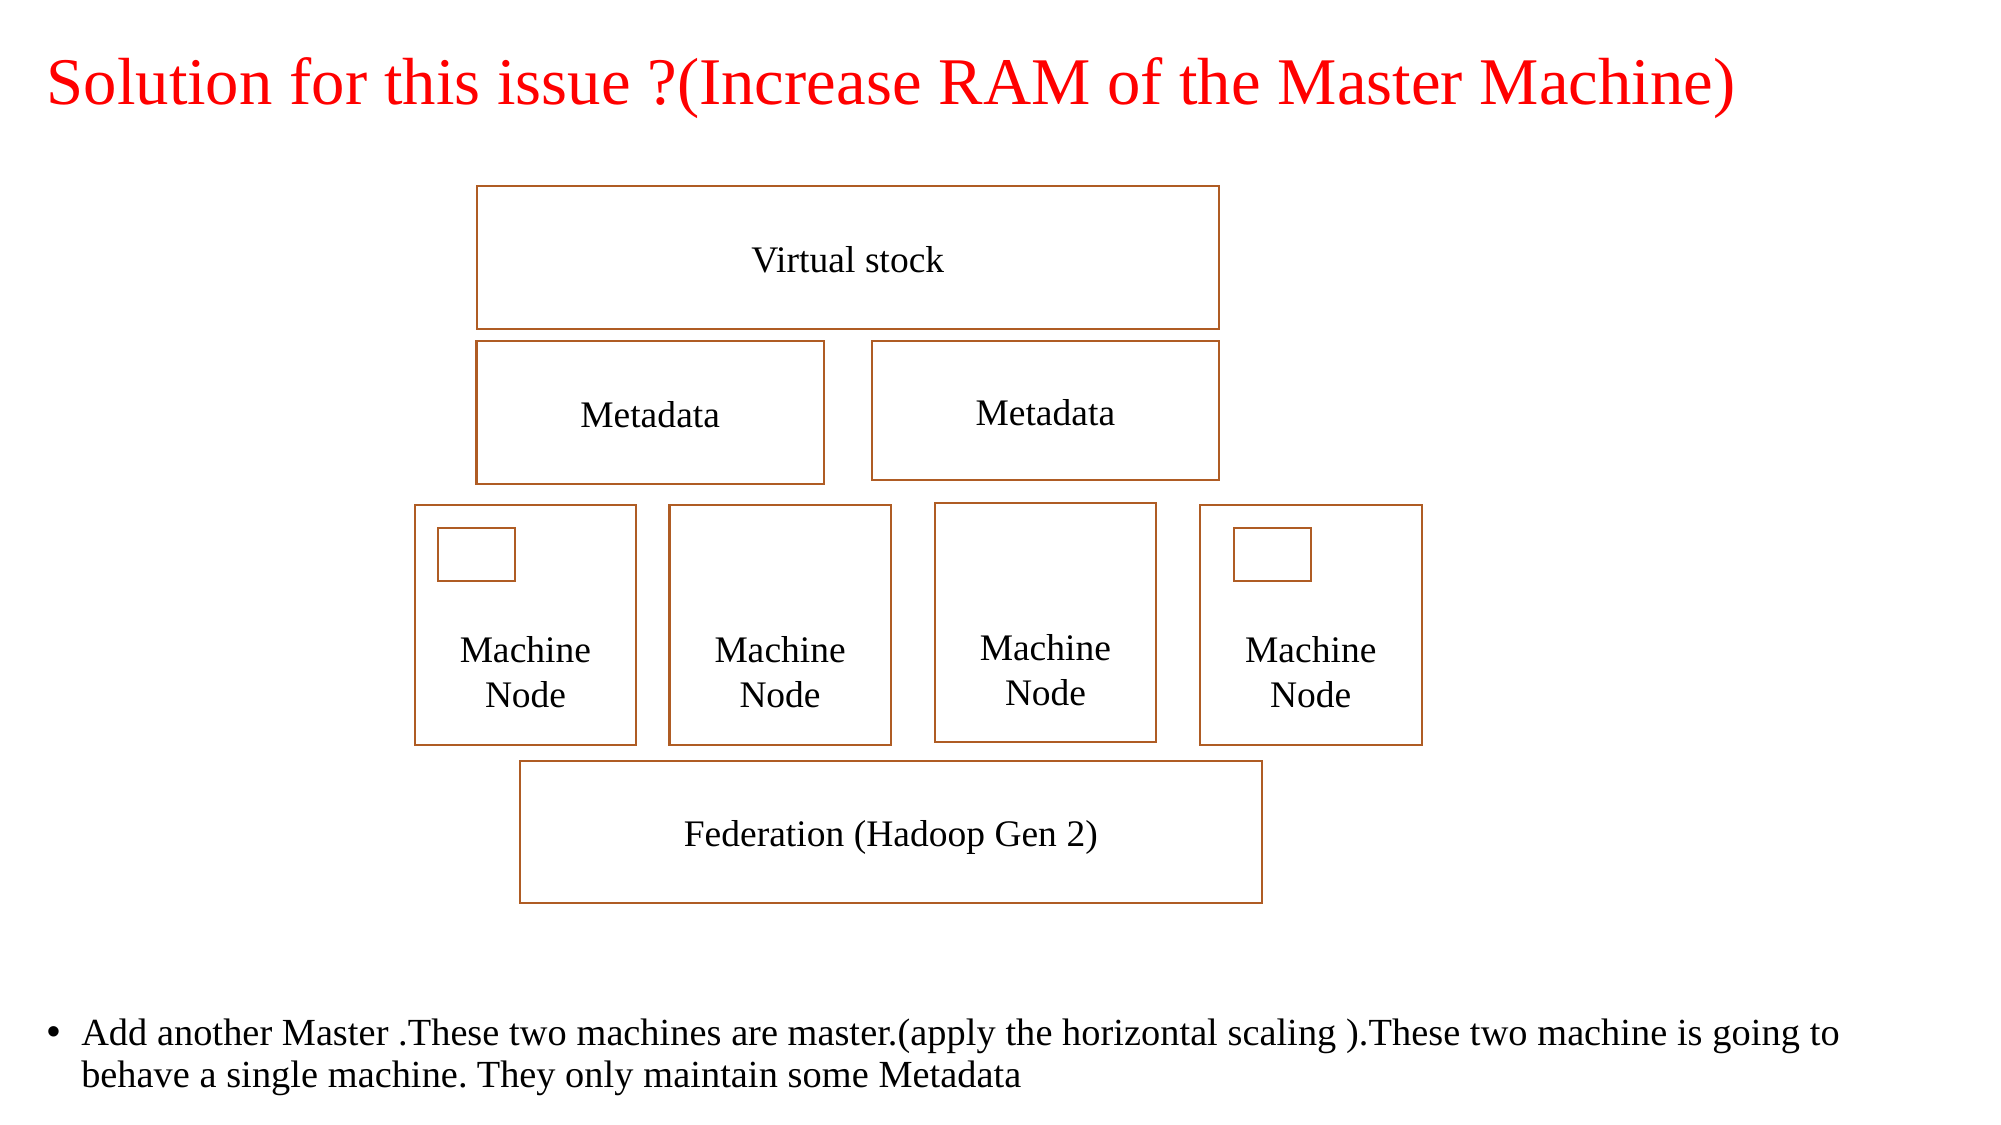

# Solution for this issue ?(Increase RAM of the Master Machine)
Virtual stock
Metadata
Metadata

Machine Node

Machine Node

Machine Node

Machine Node

Federation (Hadoop Gen 2)

Add another Master .These two machines are master.(apply the horizontal scaling ).These two machine is going to behave a single machine. They only maintain some Metadata